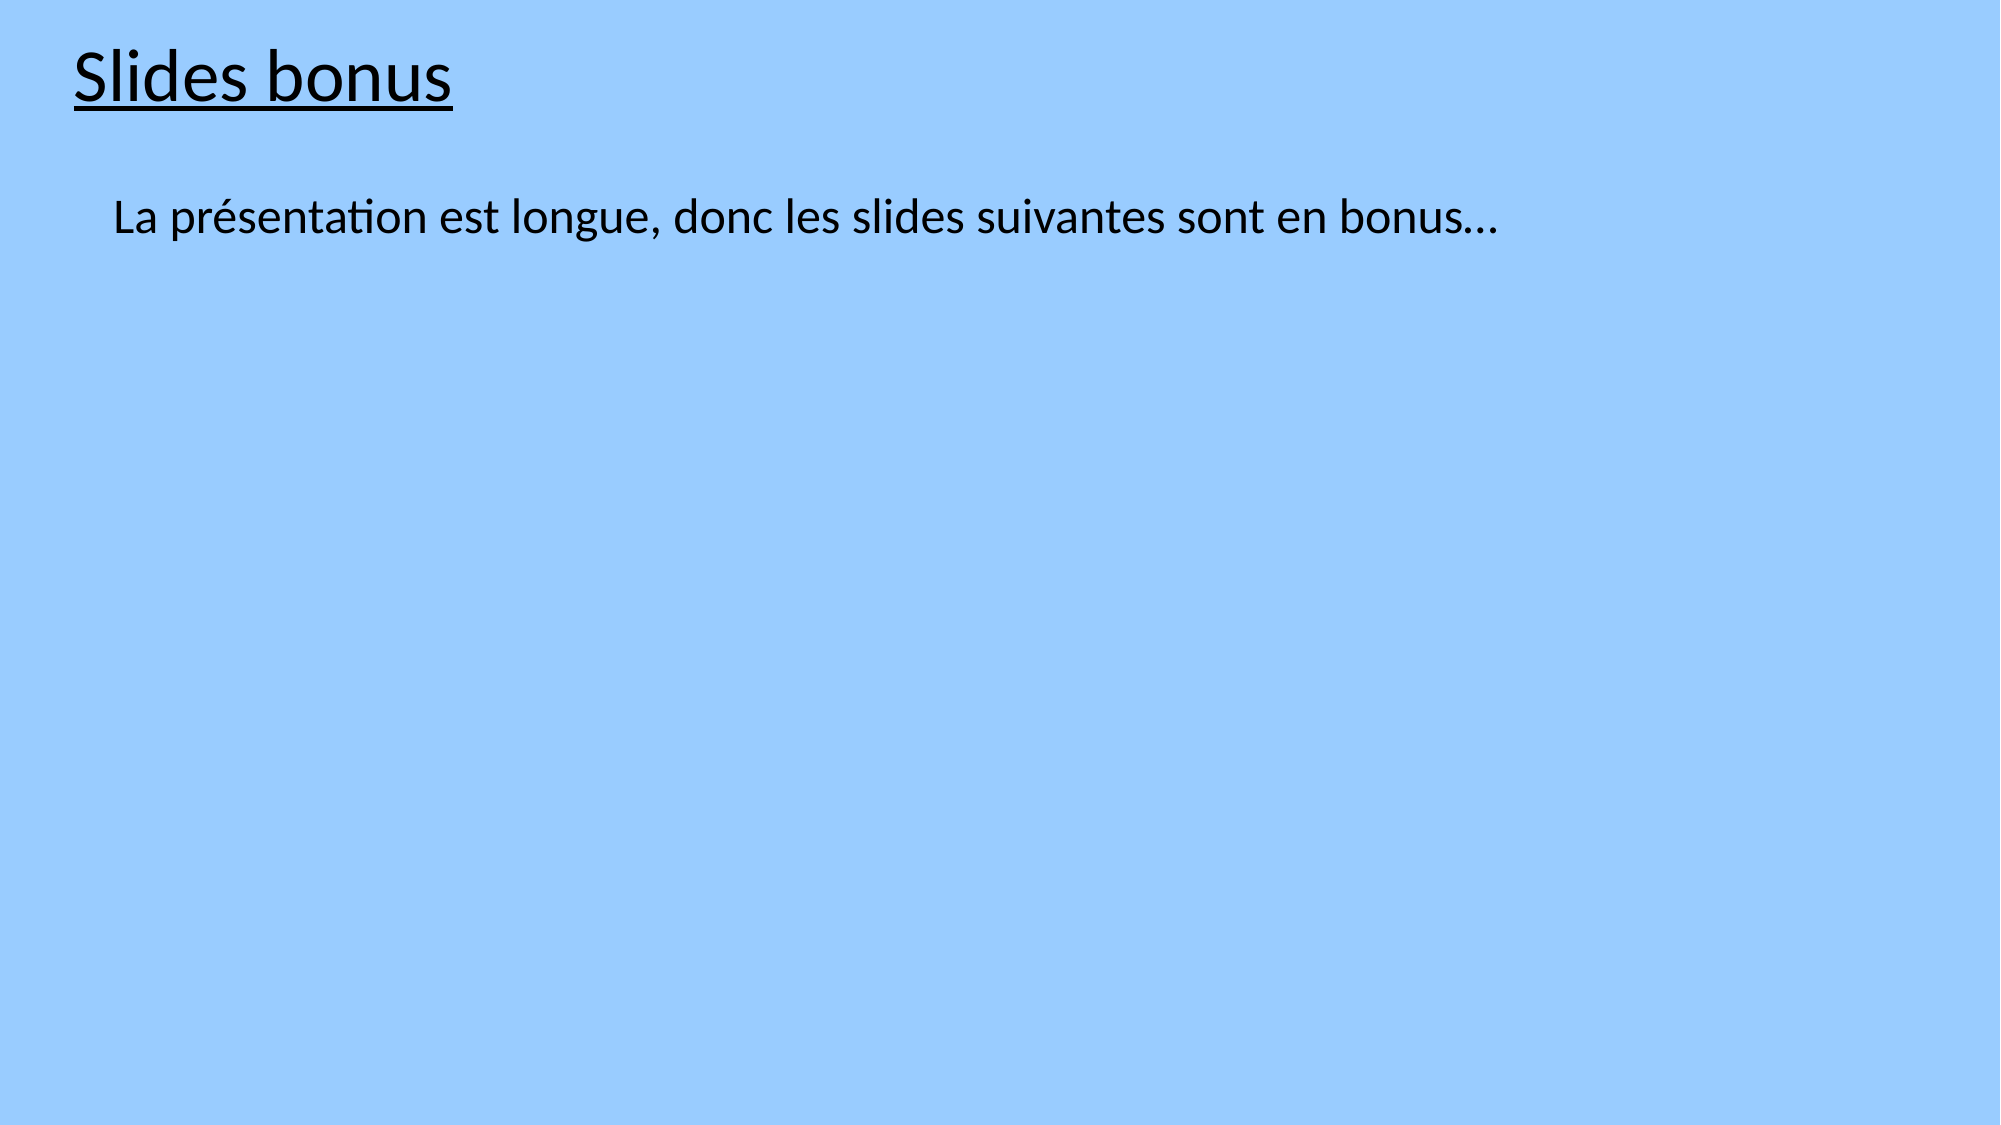

Slides bonus
La présentation est longue, donc les slides suivantes sont en bonus…